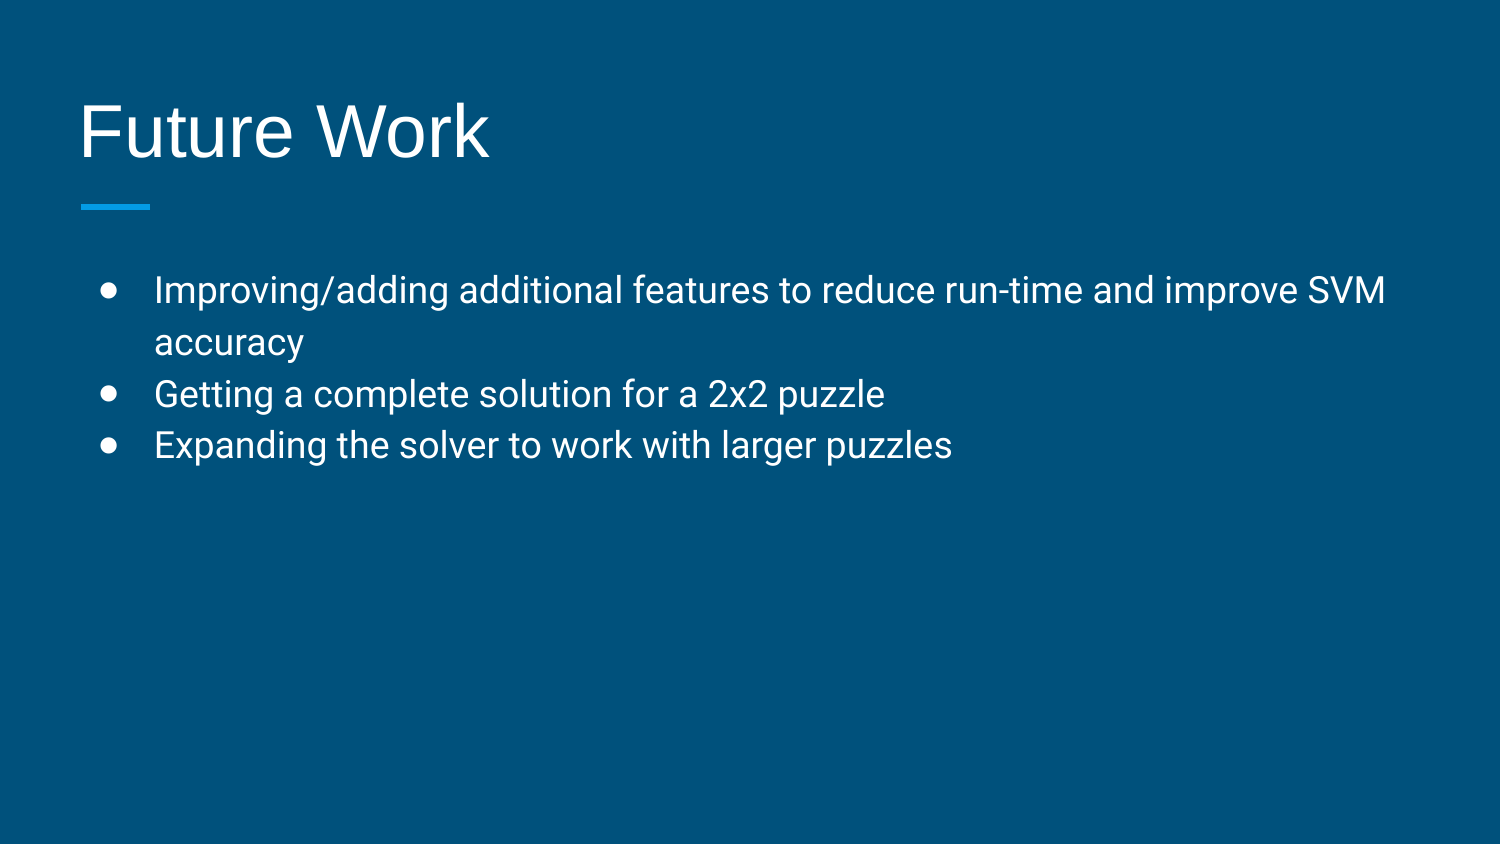

# Future Work
Improving/adding additional features to reduce run-time and improve SVM accuracy
Getting a complete solution for a 2x2 puzzle
Expanding the solver to work with larger puzzles